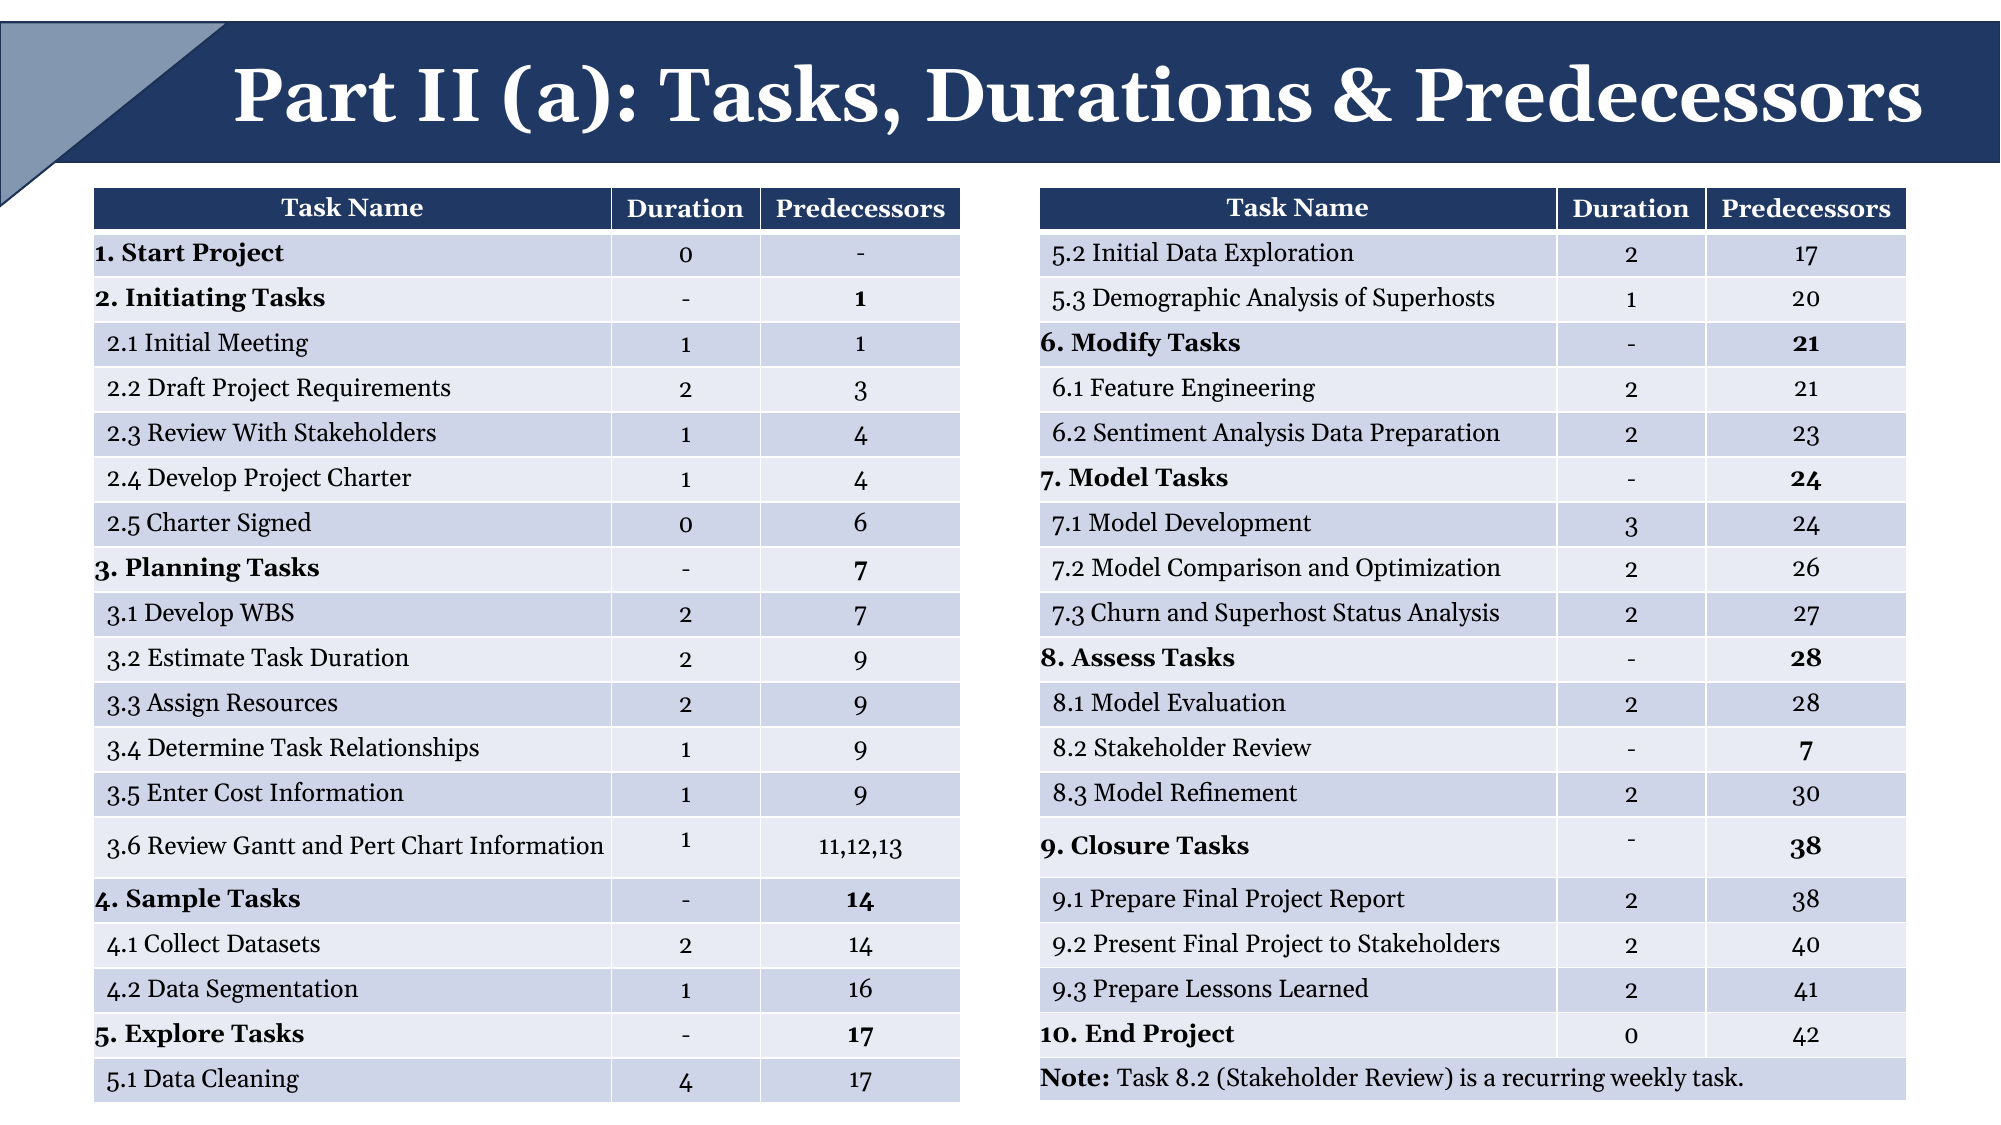

Part II (a): Tasks, Durations & Predecessors
| Task Name | Duration | Predecessors |
| --- | --- | --- |
| 5.2 Initial Data Exploration | 2 | 17 |
| 5.3 Demographic Analysis of Superhosts | 1 | 20 |
| 6. Modify Tasks | - | 21 |
| 6.1 Feature Engineering | 2 | 21 |
| 6.2 Sentiment Analysis Data Preparation | 2 | 23 |
| 7. Model Tasks | - | 24 |
| 7.1 Model Development | 3 | 24 |
| 7.2 Model Comparison and Optimization | 2 | 26 |
| 7.3 Churn and Superhost Status Analysis | 2 | 27 |
| 8. Assess Tasks | - | 28 |
| 8.1 Model Evaluation | 2 | 28 |
| 8.2 Stakeholder Review | - | 7 |
| 8.3 Model Refinement | 2 | 30 |
| 9. Closure Tasks | - | 38 |
| 9.1 Prepare Final Project Report | 2 | 38 |
| 9.2 Present Final Project to Stakeholders | 2 | 40 |
| 9.3 Prepare Lessons Learned | 2 | 41 |
| 10. End Project | 0 | 42 |
| Note: Task 8.2 (Stakeholder Review) is a recurring weekly task. |  |  |
| Task Name | Duration | Predecessors |
| --- | --- | --- |
| 1. Start Project | 0 | - |
| 2. Initiating Tasks | - | 1 |
| 2.1 Initial Meeting | 1 | 1 |
| 2.2 Draft Project Requirements | 2 | 3 |
| 2.3 Review With Stakeholders | 1 | 4 |
| 2.4 Develop Project Charter | 1 | 4 |
| 2.5 Charter Signed | 0 | 6 |
| 3. Planning Tasks | - | 7 |
| 3.1 Develop WBS | 2 | 7 |
| 3.2 Estimate Task Duration | 2 | 9 |
| 3.3 Assign Resources | 2 | 9 |
| 3.4 Determine Task Relationships | 1 | 9 |
| 3.5 Enter Cost Information | 1 | 9 |
| 3.6 Review Gantt and Pert Chart Information | 1 | 11,12,13 |
| 4. Sample Tasks | - | 14 |
| 4.1 Collect Datasets | 2 | 14 |
| 4.2 Data Segmentation | 1 | 16 |
| 5. Explore Tasks | - | 17 |
| 5.1 Data Cleaning | 4 | 17 |